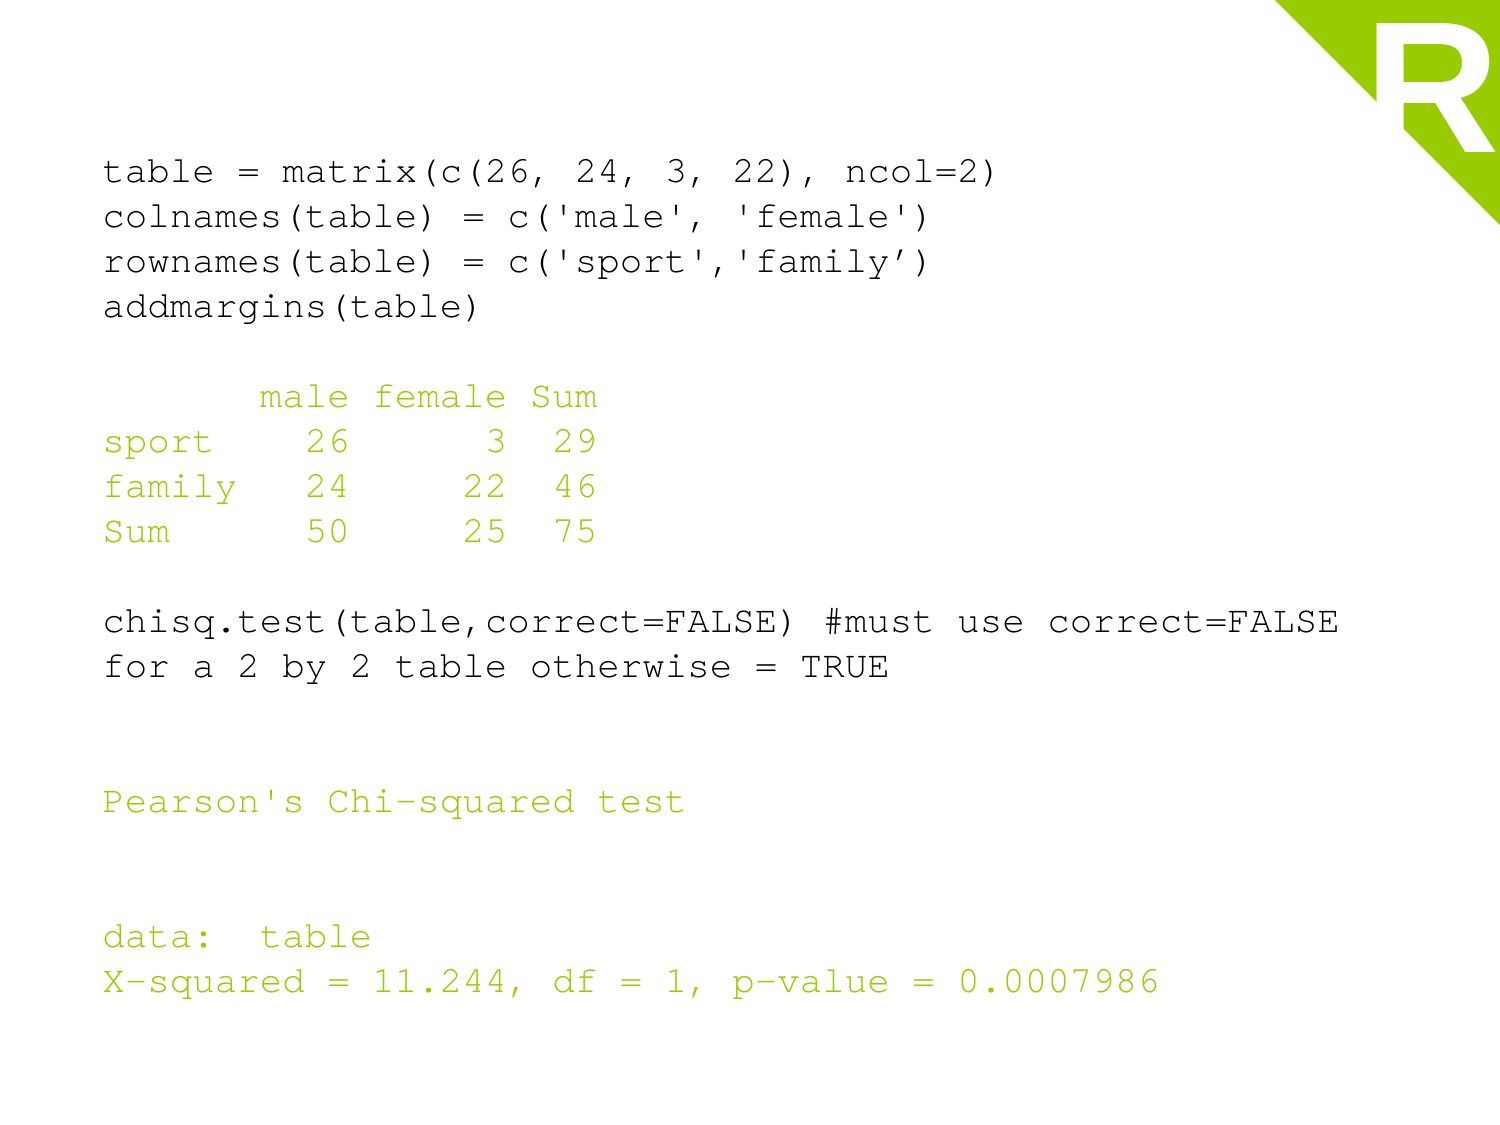

R

table = matrix(c(26, 24, 3, 22), ncol=2)
colnames(table) = c('male', 'female')
rownames(table) = c('sport','family’)
addmargins(table)

       male female Sum
sport    26      3  29
family   24     22  46
Sum      50     25  75

chisq.test(table,correct=FALSE) #must use correct=FALSE for a 2 by 2 table otherwise = TRUE

Pearson's Chi-squared test

data:  table
X-squared = 11.244, df = 1, p-value = 0.0007986